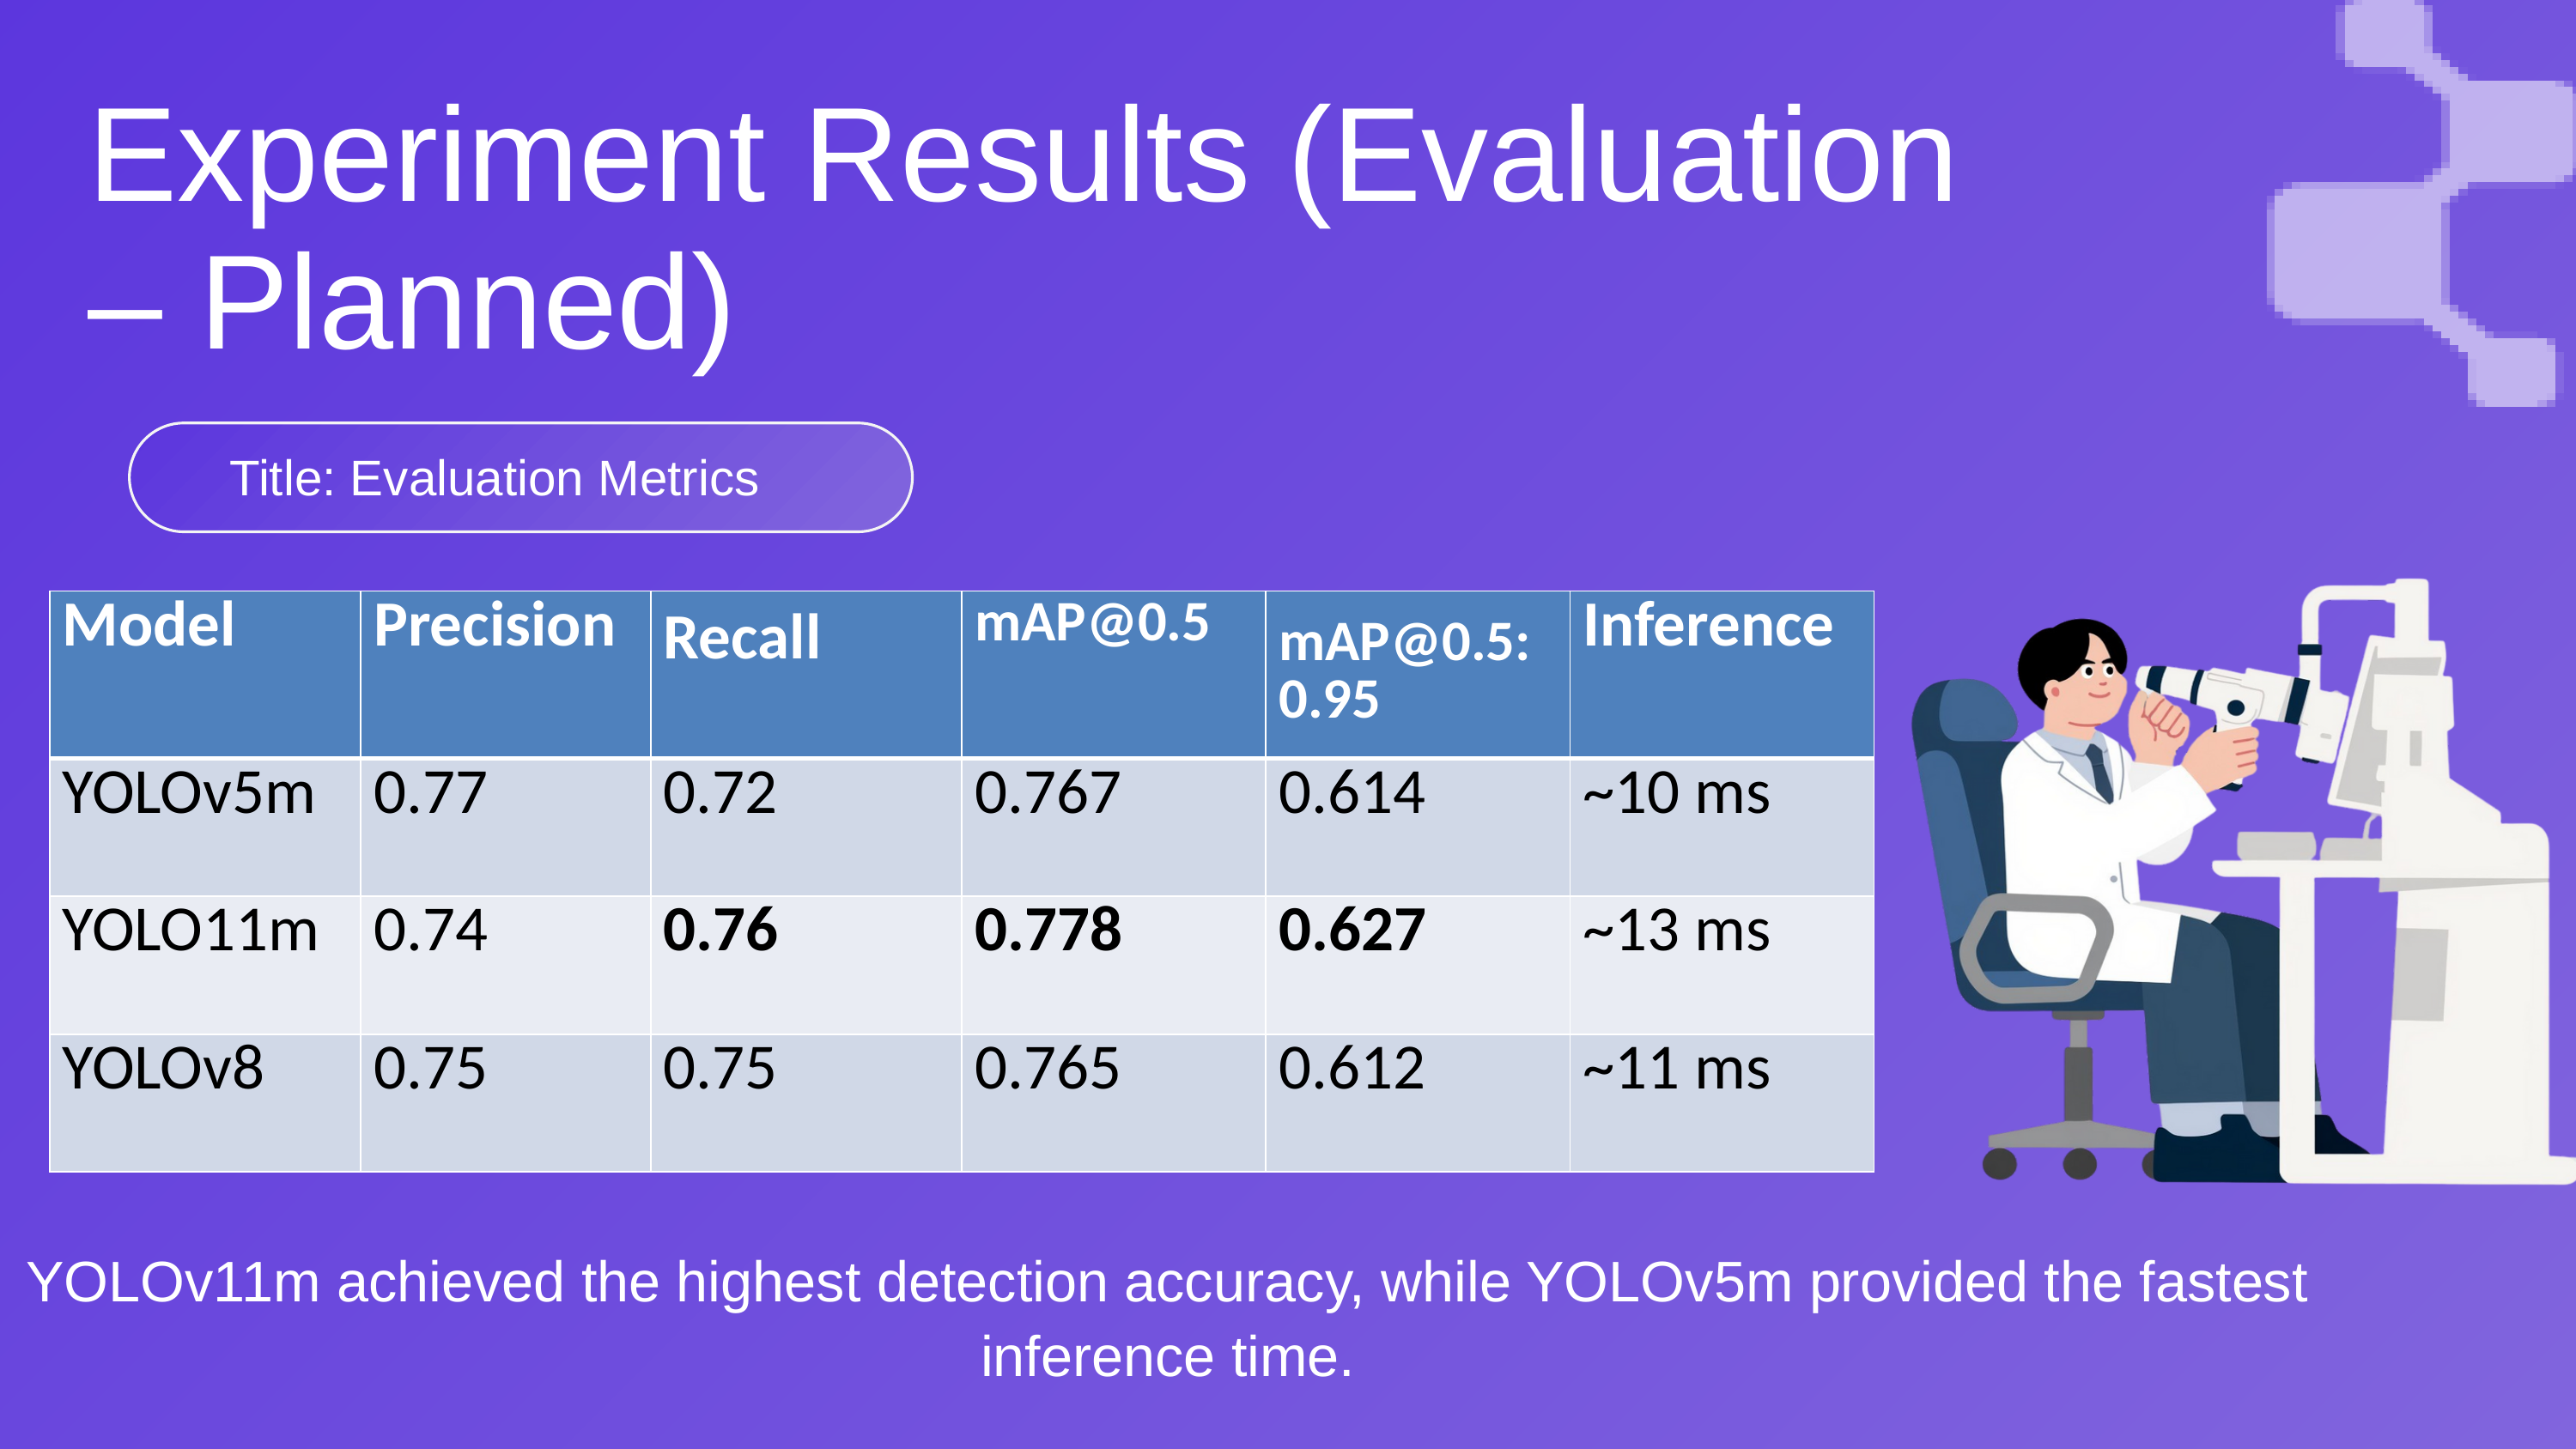

Experiment Results (Evaluation – Planned)

Title: Evaluation Metrics

| Model | Precision | Recall | mAP@0.5 | mAP@0.5:0.95 | Inference |
| --- | --- | --- | --- | --- | --- |
| YOLOv5m | 0.77 | 0.72 | 0.767 | 0.614 | ~10 ms |
| YOLO11m | 0.74 | 0.76 | 0.778 | 0.627 | ~13 ms |
| YOLOv8 | 0.75 | 0.75 | 0.765 | 0.612 | ~11 ms |
YOLOv11m achieved the highest detection accuracy, while YOLOv5m provided the fastest inference time.